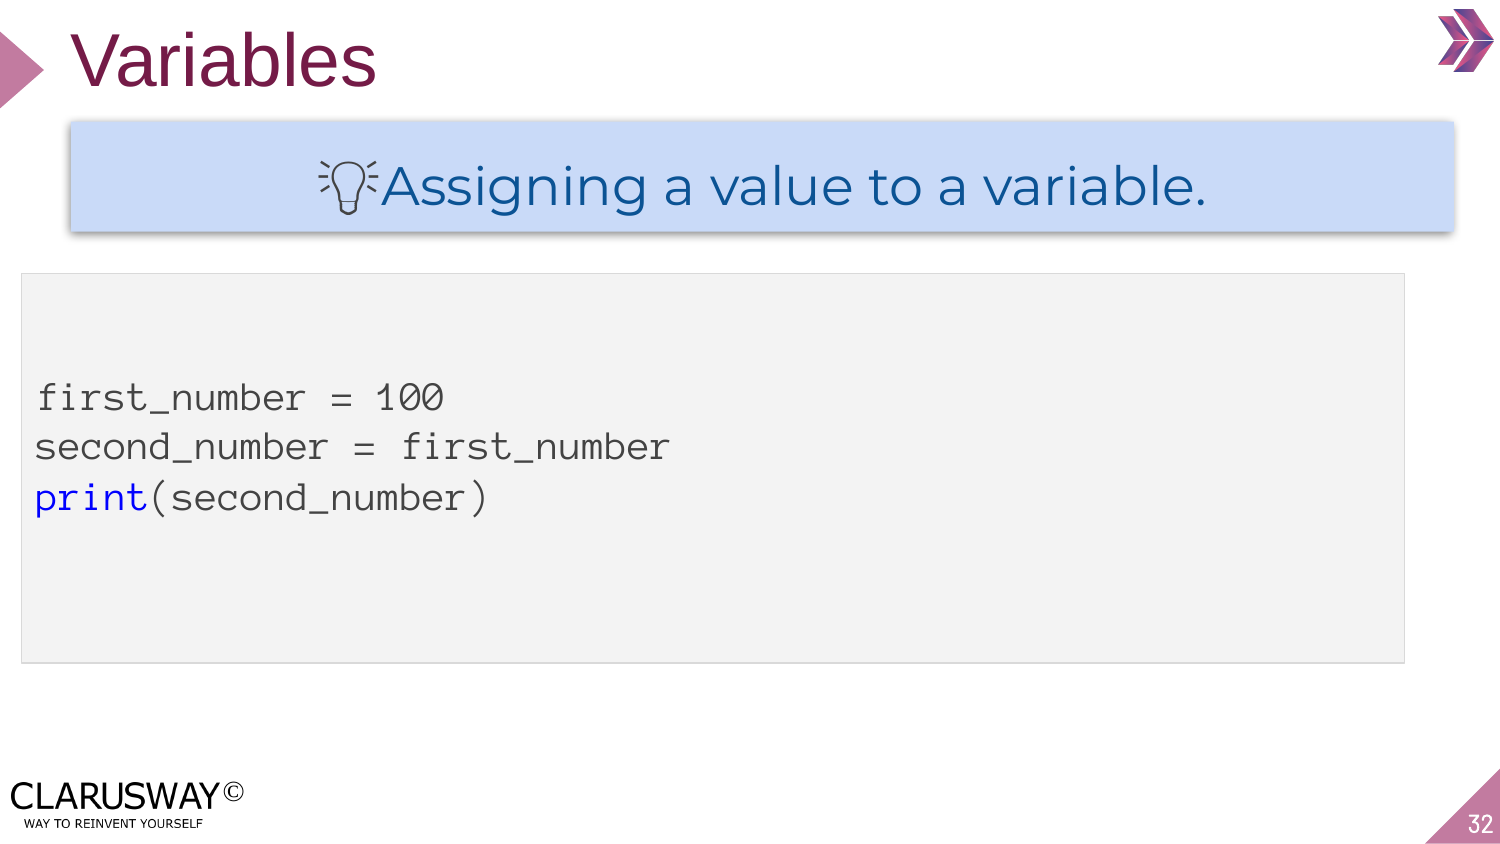

Variables
💡Assigning a value to a variable.
first_number = 100
second_number = first_number
print(second_number)

32